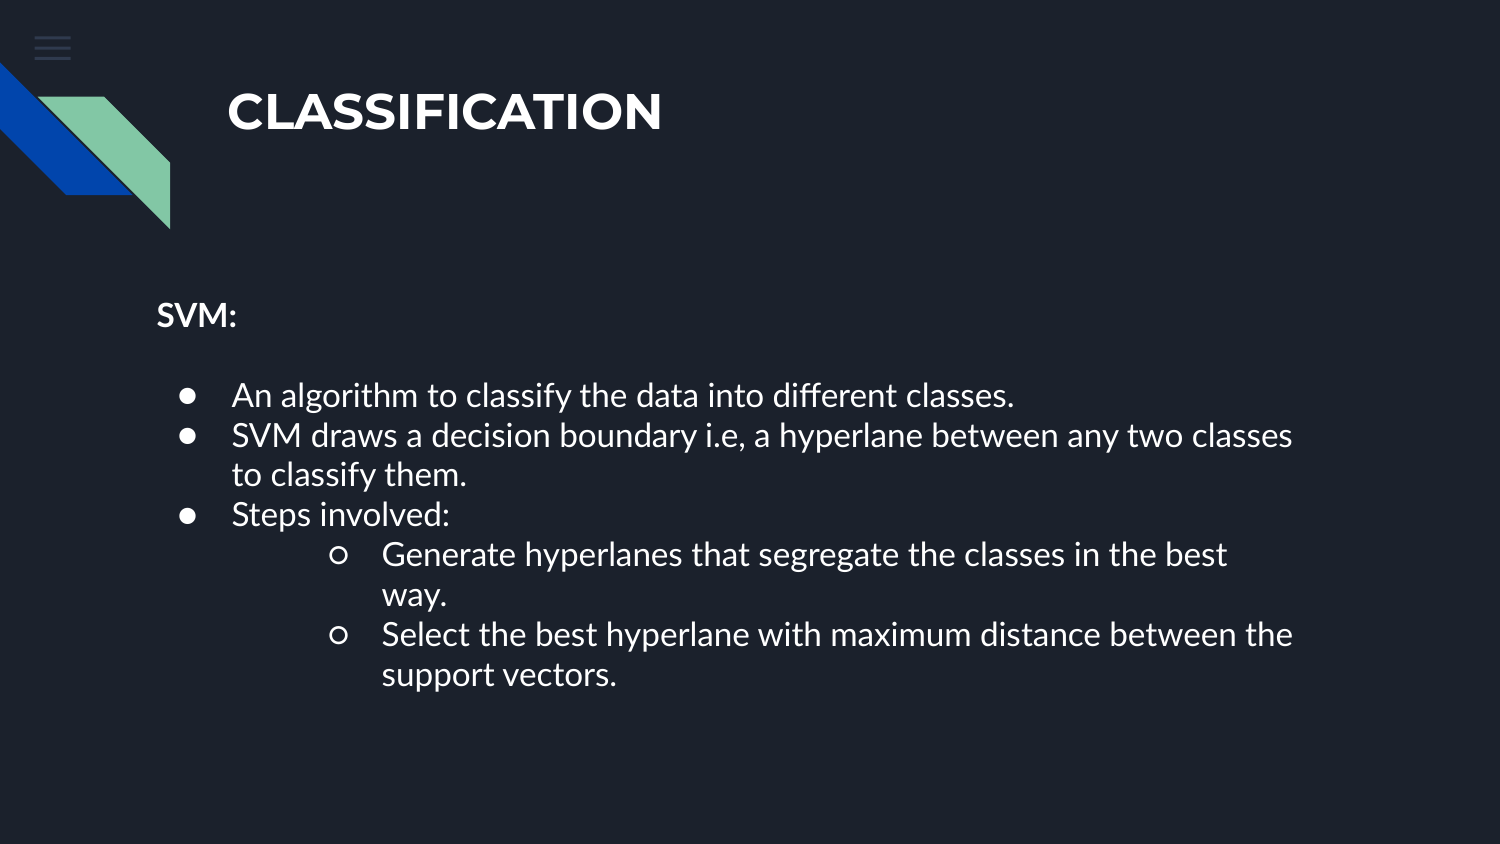

# CLASSIFICATION
SVM:

An algorithm to classify the data into different classes.
SVM draws a decision boundary i.e, a hyperlane between any two classes to classify them.
Steps involved:
Generate hyperlanes that segregate the classes in the best way.
Select the best hyperlane with maximum distance between the support vectors.